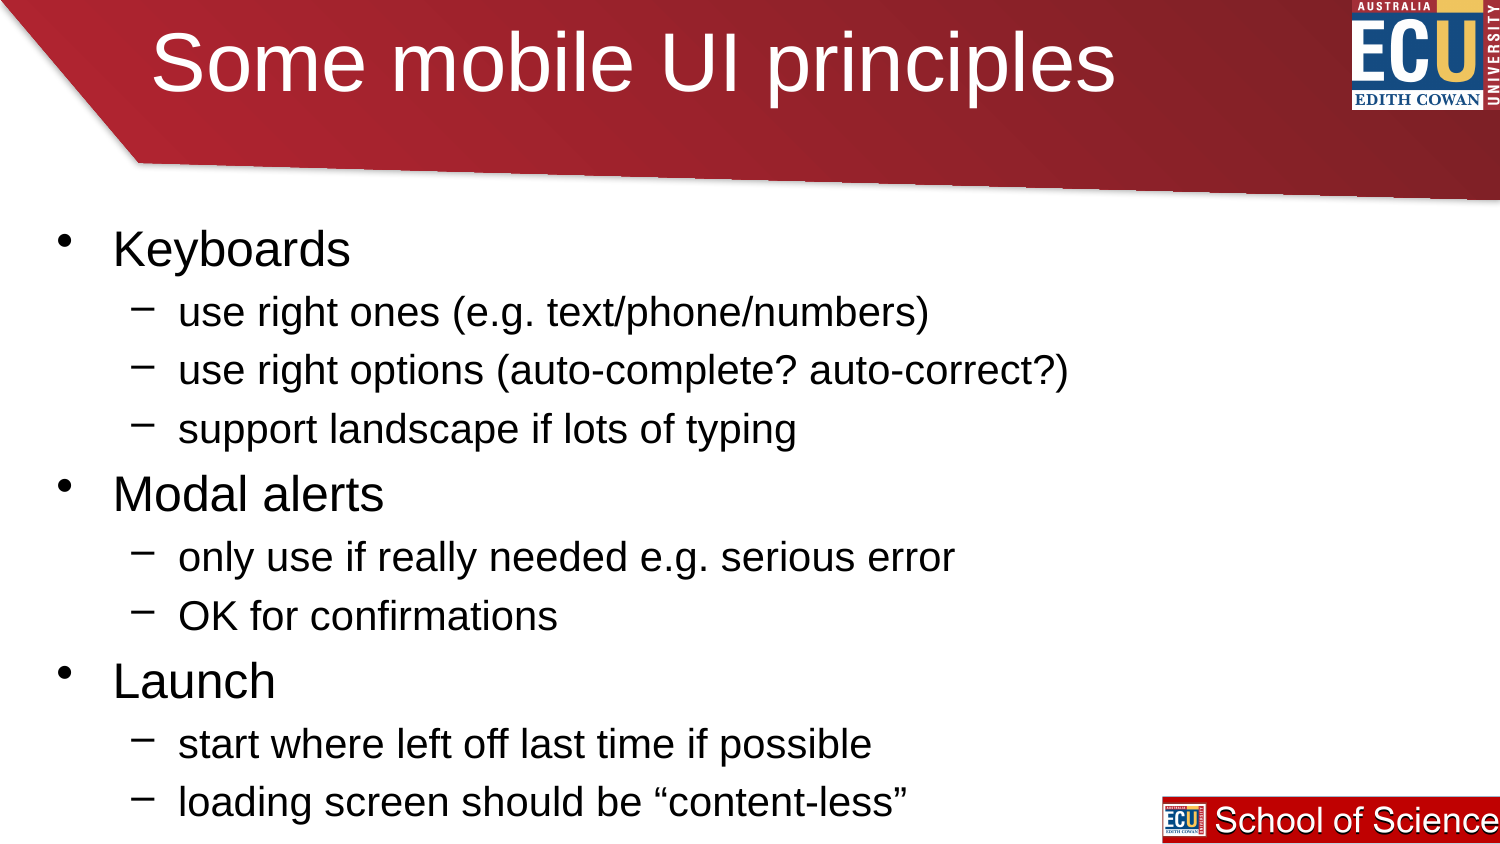

# Some mobile UI principles
Keyboards
use right ones (e.g. text/phone/numbers)
use right options (auto-complete? auto-correct?)
support landscape if lots of typing
Modal alerts
only use if really needed e.g. serious error
OK for confirmations
Launch
start where left off last time if possible
loading screen should be “content-less”